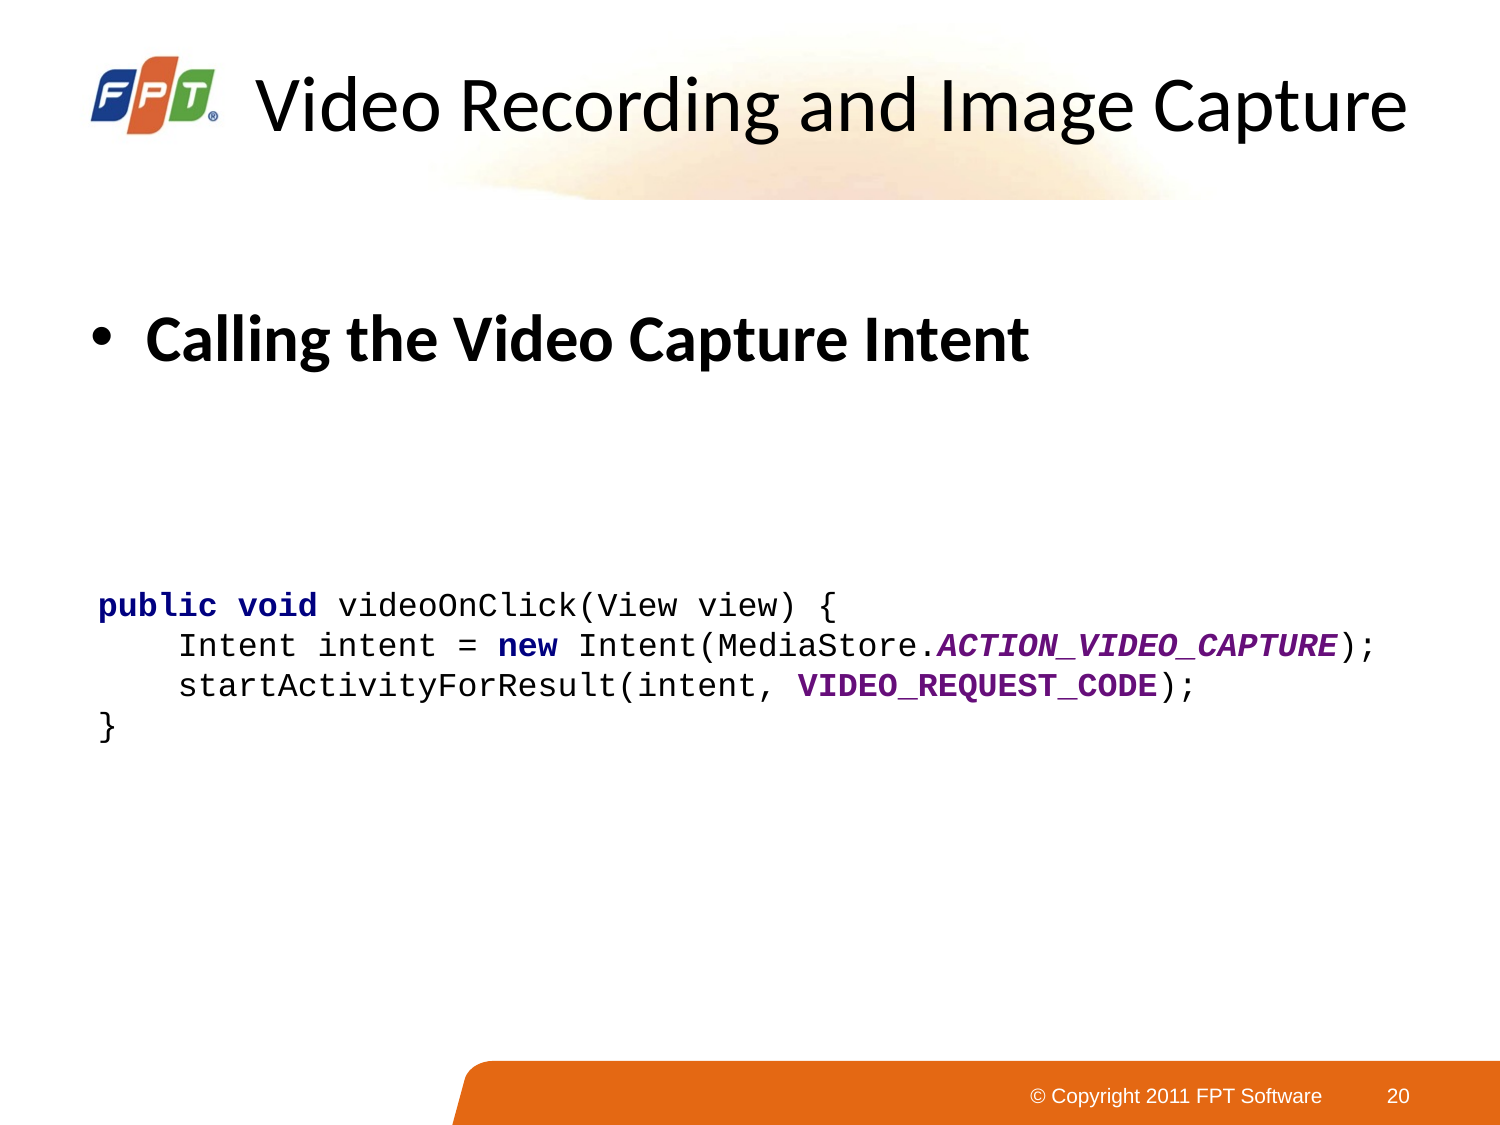

# Video Recording and Image Capture
Calling the Video Capture Intent
public void videoOnClick(View view) {
    Intent intent = new Intent(MediaStore.ACTION_VIDEO_CAPTURE);
    startActivityForResult(intent, VIDEO_REQUEST_CODE);
}